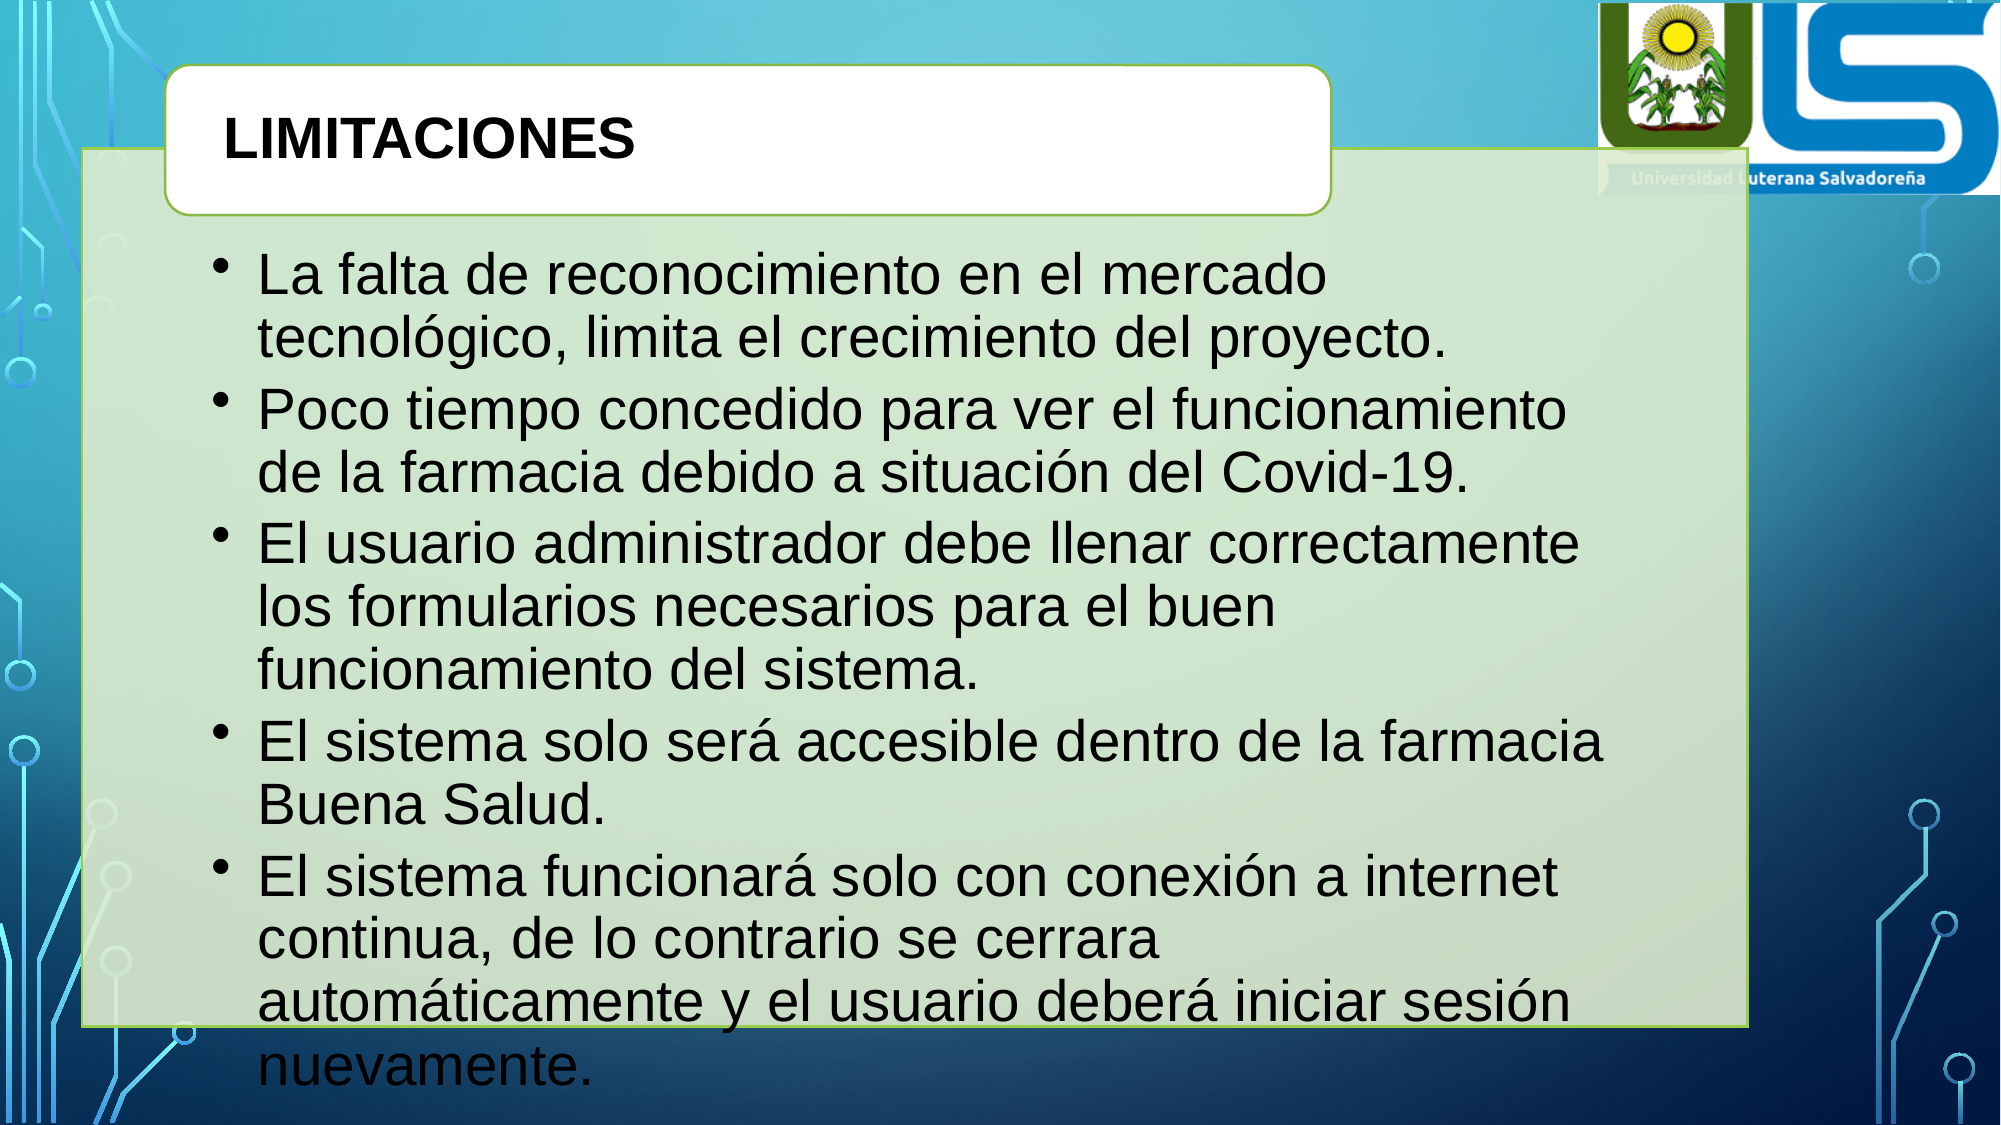

La falta de reconocimiento en el mercado tecnológico, limita el crecimiento del proyecto.
Poco tiempo concedido para ver el funcionamiento de la farmacia debido a situación del Covid-19.
El usuario administrador debe llenar correctamente los formularios necesarios para el buen funcionamiento del sistema.
El sistema solo será accesible dentro de la farmacia Buena Salud.
El sistema funcionará solo con conexión a internet continua, de lo contrario se cerrara automáticamente y el usuario deberá iniciar sesión nuevamente.
LIMITACIONES